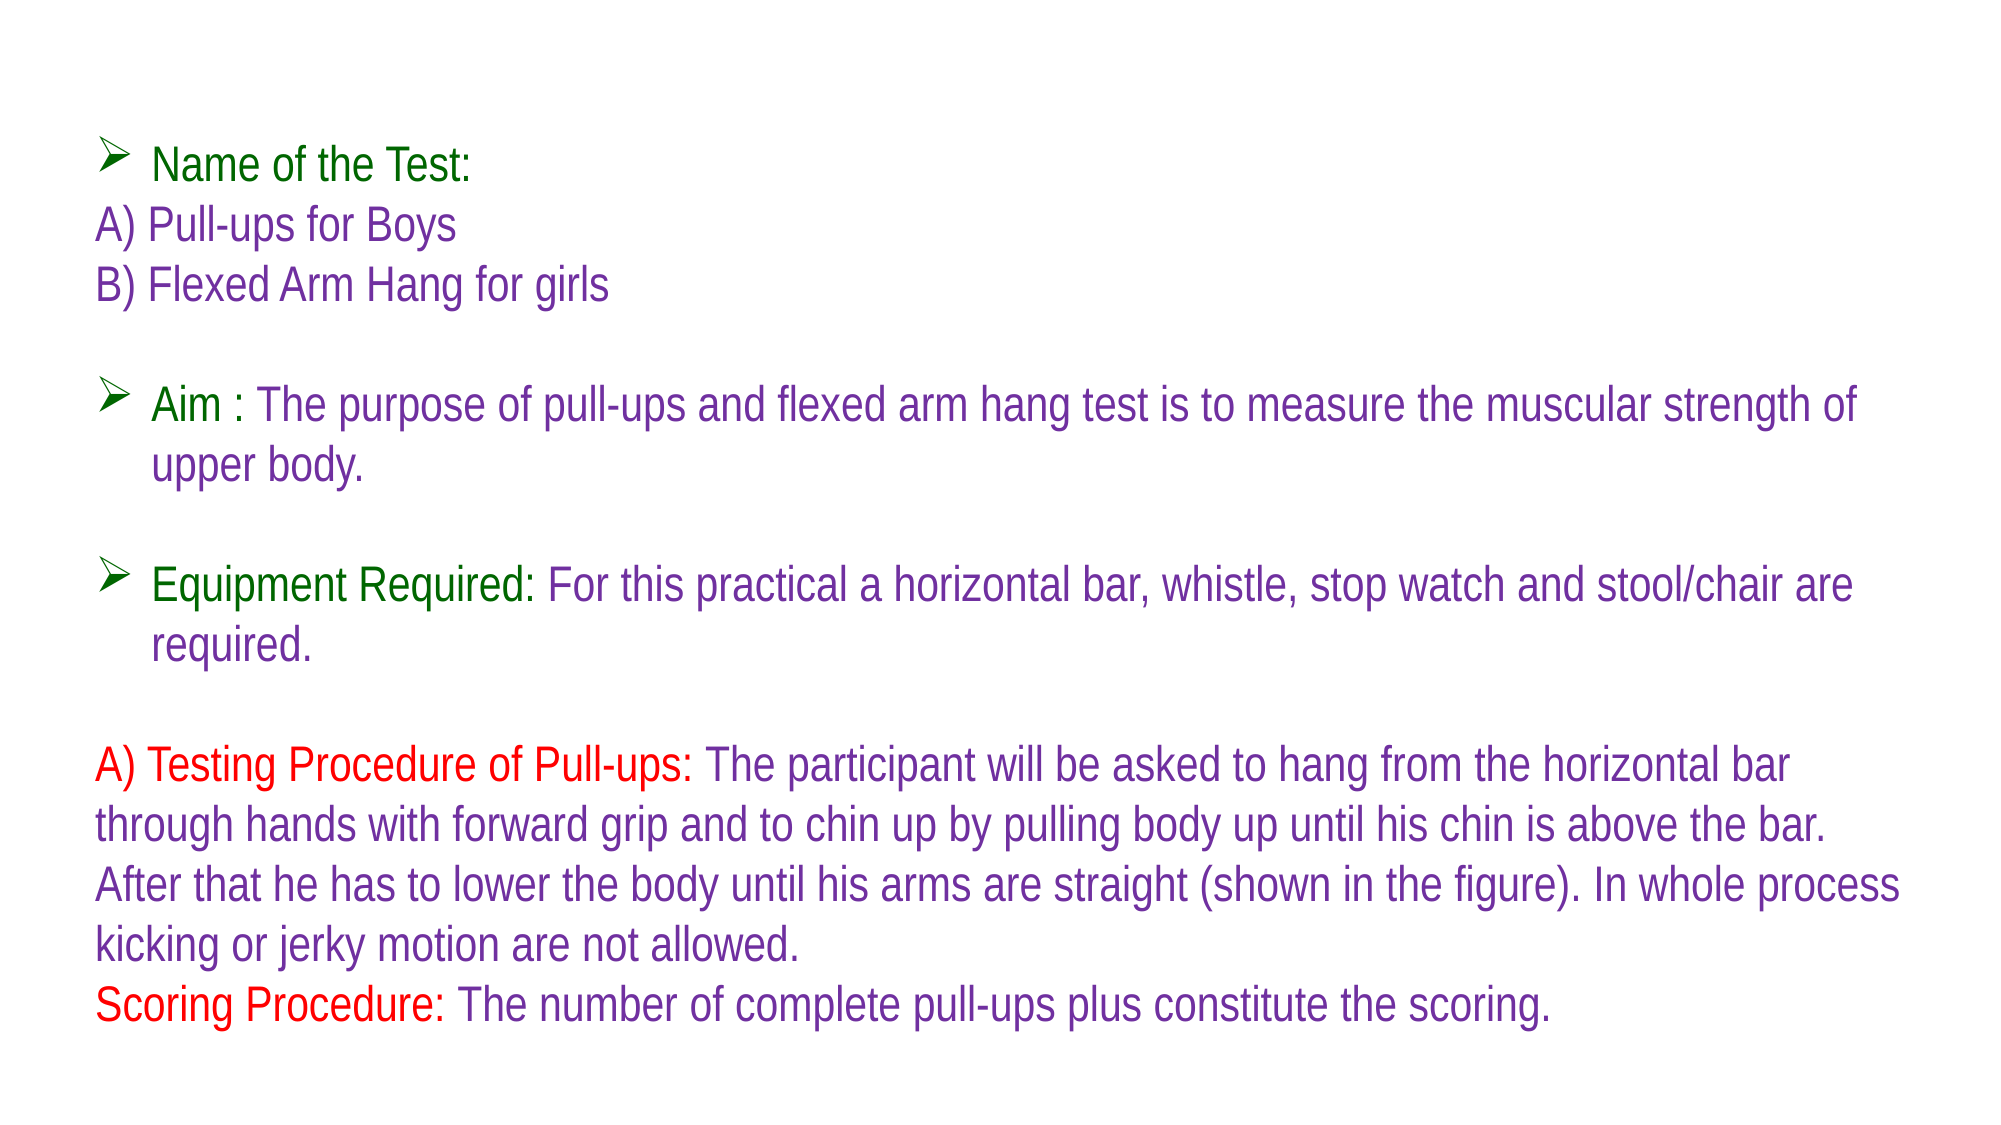

Name of the Test:
A) Pull-ups for Boys
B) Flexed Arm Hang for girls

Aim : The purpose of pull-ups and flexed arm hang test is to measure the muscular strength of upper body.

Equipment Required: For this practical a horizontal bar, whistle, stop watch and stool/chair are required.

A) Testing Procedure of Pull-ups: The participant will be asked to hang from the horizontal bar through hands with forward grip and to chin up by pulling body up until his chin is above the bar. After that he has to lower the body until his arms are straight (shown in the figure). In whole process kicking or jerky motion are not allowed.
Scoring Procedure: The number of complete pull-ups plus constitute the scoring.